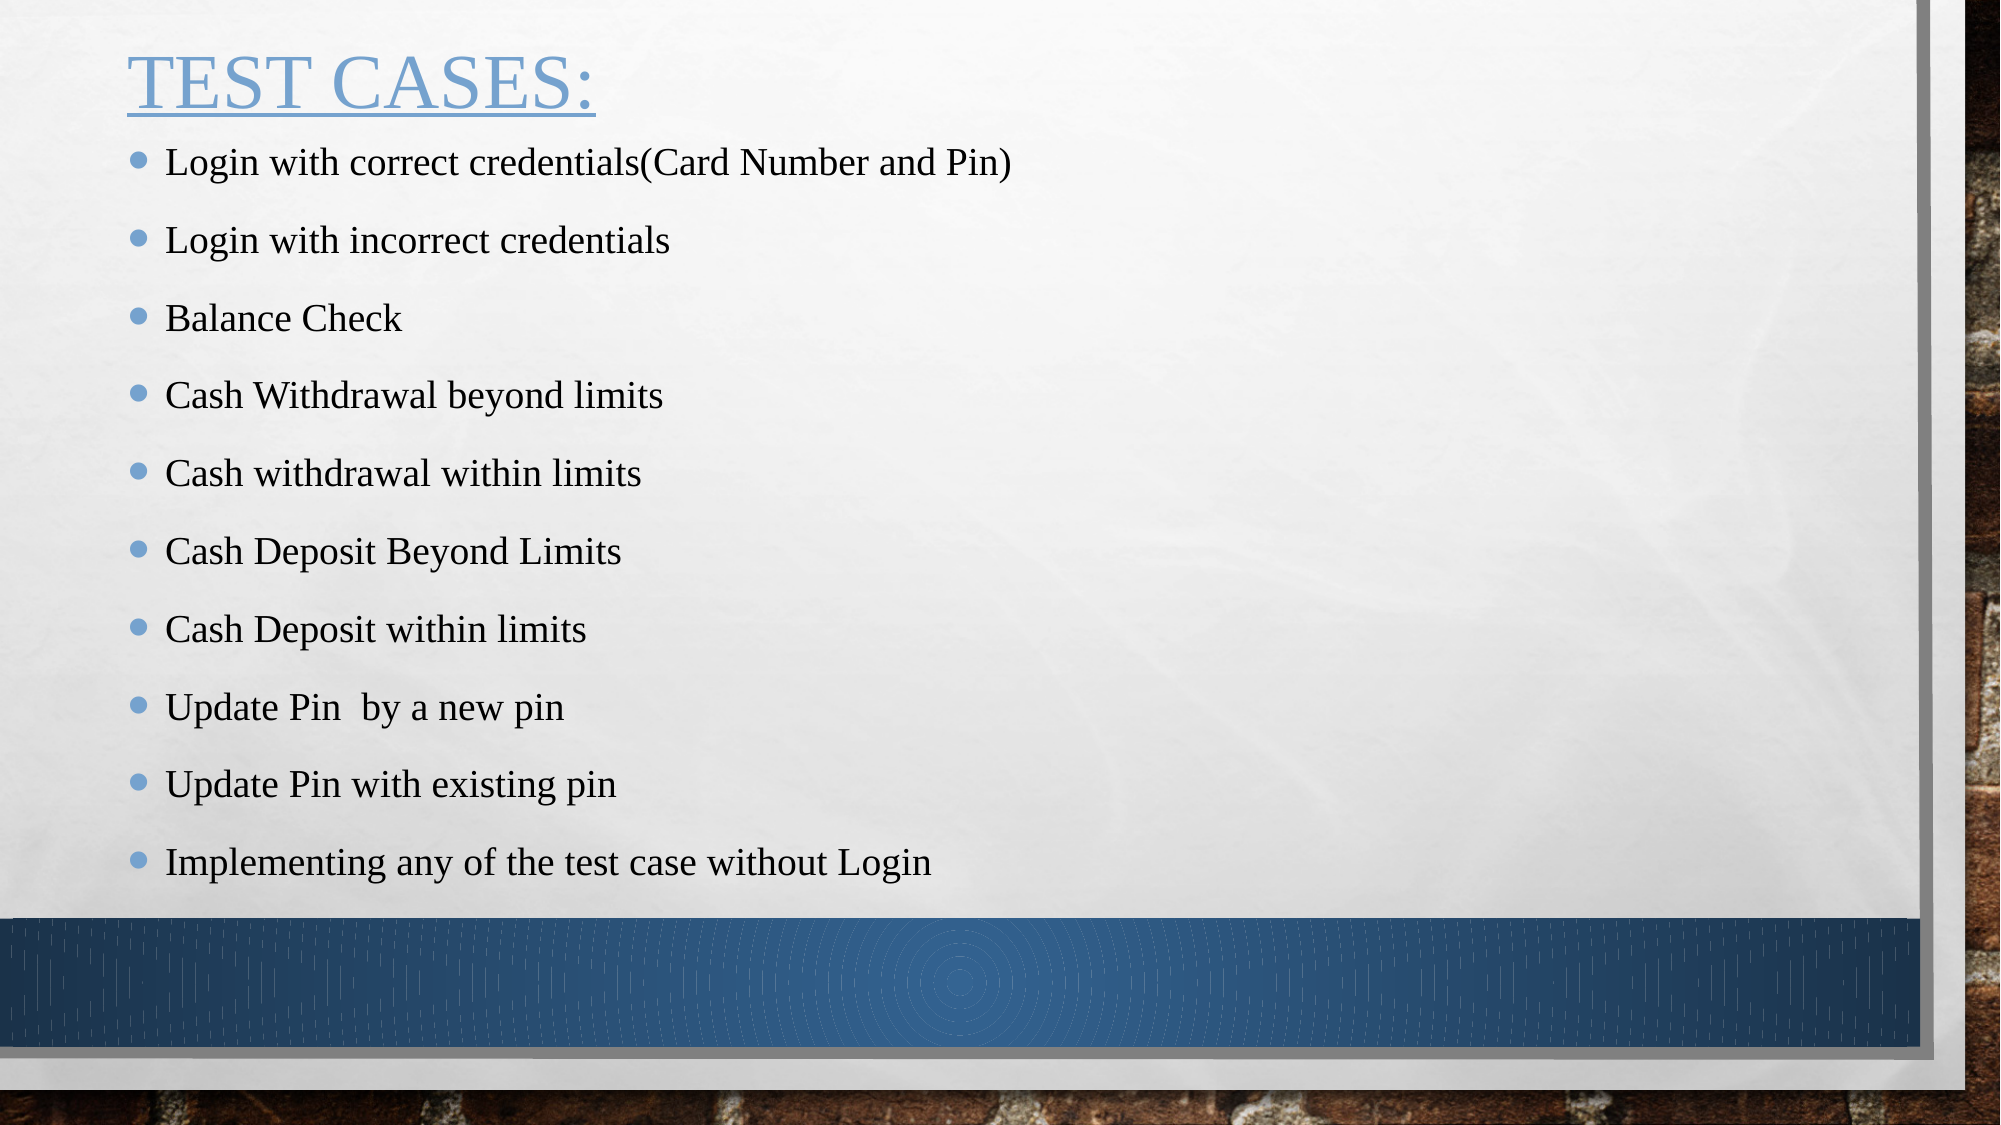

# Test cases:
Login with correct credentials(Card Number and Pin)
Login with incorrect credentials
Balance Check
Cash Withdrawal beyond limits
Cash withdrawal within limits
Cash Deposit Beyond Limits
Cash Deposit within limits
Update Pin  by a new pin
Update Pin with existing pin
Implementing any of the test case without Login